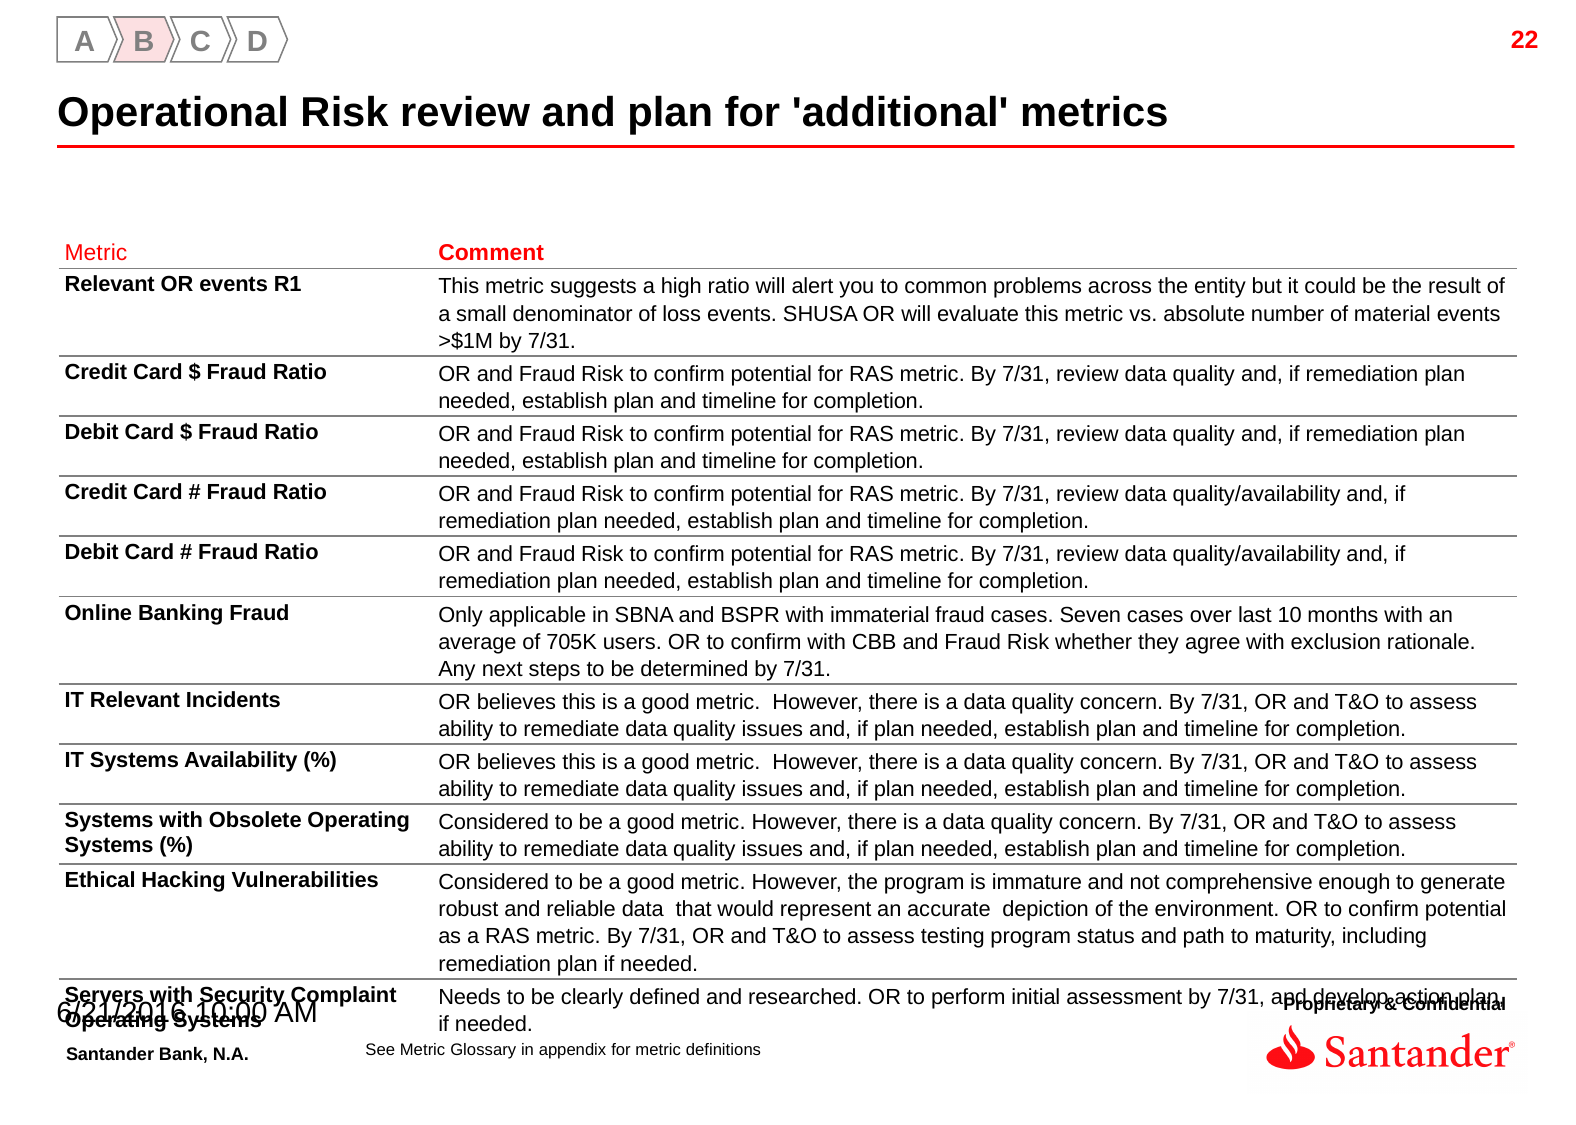

A
B
C
D
Operational Risk review and plan for 'additional' metrics
| Metric | Comment |
| --- | --- |
| Relevant OR events R1 | This metric suggests a high ratio will alert you to common problems across the entity but it could be the result of a small denominator of loss events. SHUSA OR will evaluate this metric vs. absolute number of material events >$1M by 7/31. |
| Credit Card $ Fraud Ratio | OR and Fraud Risk to confirm potential for RAS metric. By 7/31, review data quality and, if remediation plan needed, establish plan and timeline for completion. |
| Debit Card $ Fraud Ratio | OR and Fraud Risk to confirm potential for RAS metric. By 7/31, review data quality and, if remediation plan needed, establish plan and timeline for completion. |
| Credit Card # Fraud Ratio | OR and Fraud Risk to confirm potential for RAS metric. By 7/31, review data quality/availability and, if remediation plan needed, establish plan and timeline for completion. |
| Debit Card # Fraud Ratio | OR and Fraud Risk to confirm potential for RAS metric. By 7/31, review data quality/availability and, if remediation plan needed, establish plan and timeline for completion. |
| Online Banking Fraud | Only applicable in SBNA and BSPR with immaterial fraud cases. Seven cases over last 10 months with an average of 705K users. OR to confirm with CBB and Fraud Risk whether they agree with exclusion rationale. Any next steps to be determined by 7/31. |
| IT Relevant Incidents | OR believes this is a good metric. However, there is a data quality concern. By 7/31, OR and T&O to assess ability to remediate data quality issues and, if plan needed, establish plan and timeline for completion. |
| IT Systems Availability (%) | OR believes this is a good metric. However, there is a data quality concern. By 7/31, OR and T&O to assess ability to remediate data quality issues and, if plan needed, establish plan and timeline for completion. |
| Systems with Obsolete Operating Systems (%) | Considered to be a good metric. However, there is a data quality concern. By 7/31, OR and T&O to assess ability to remediate data quality issues and, if plan needed, establish plan and timeline for completion. |
| Ethical Hacking Vulnerabilities | Considered to be a good metric. However, the program is immature and not comprehensive enough to generate robust and reliable data that would represent an accurate depiction of the environment. OR to confirm potential as a RAS metric. By 7/31, OR and T&O to assess testing program status and path to maturity, including remediation plan if needed. |
| Servers with Security Complaint Operating Systems | Needs to be clearly defined and researched. OR to perform initial assessment by 7/31, and develop action plan, if needed. |
See Metric Glossary in appendix for metric definitions